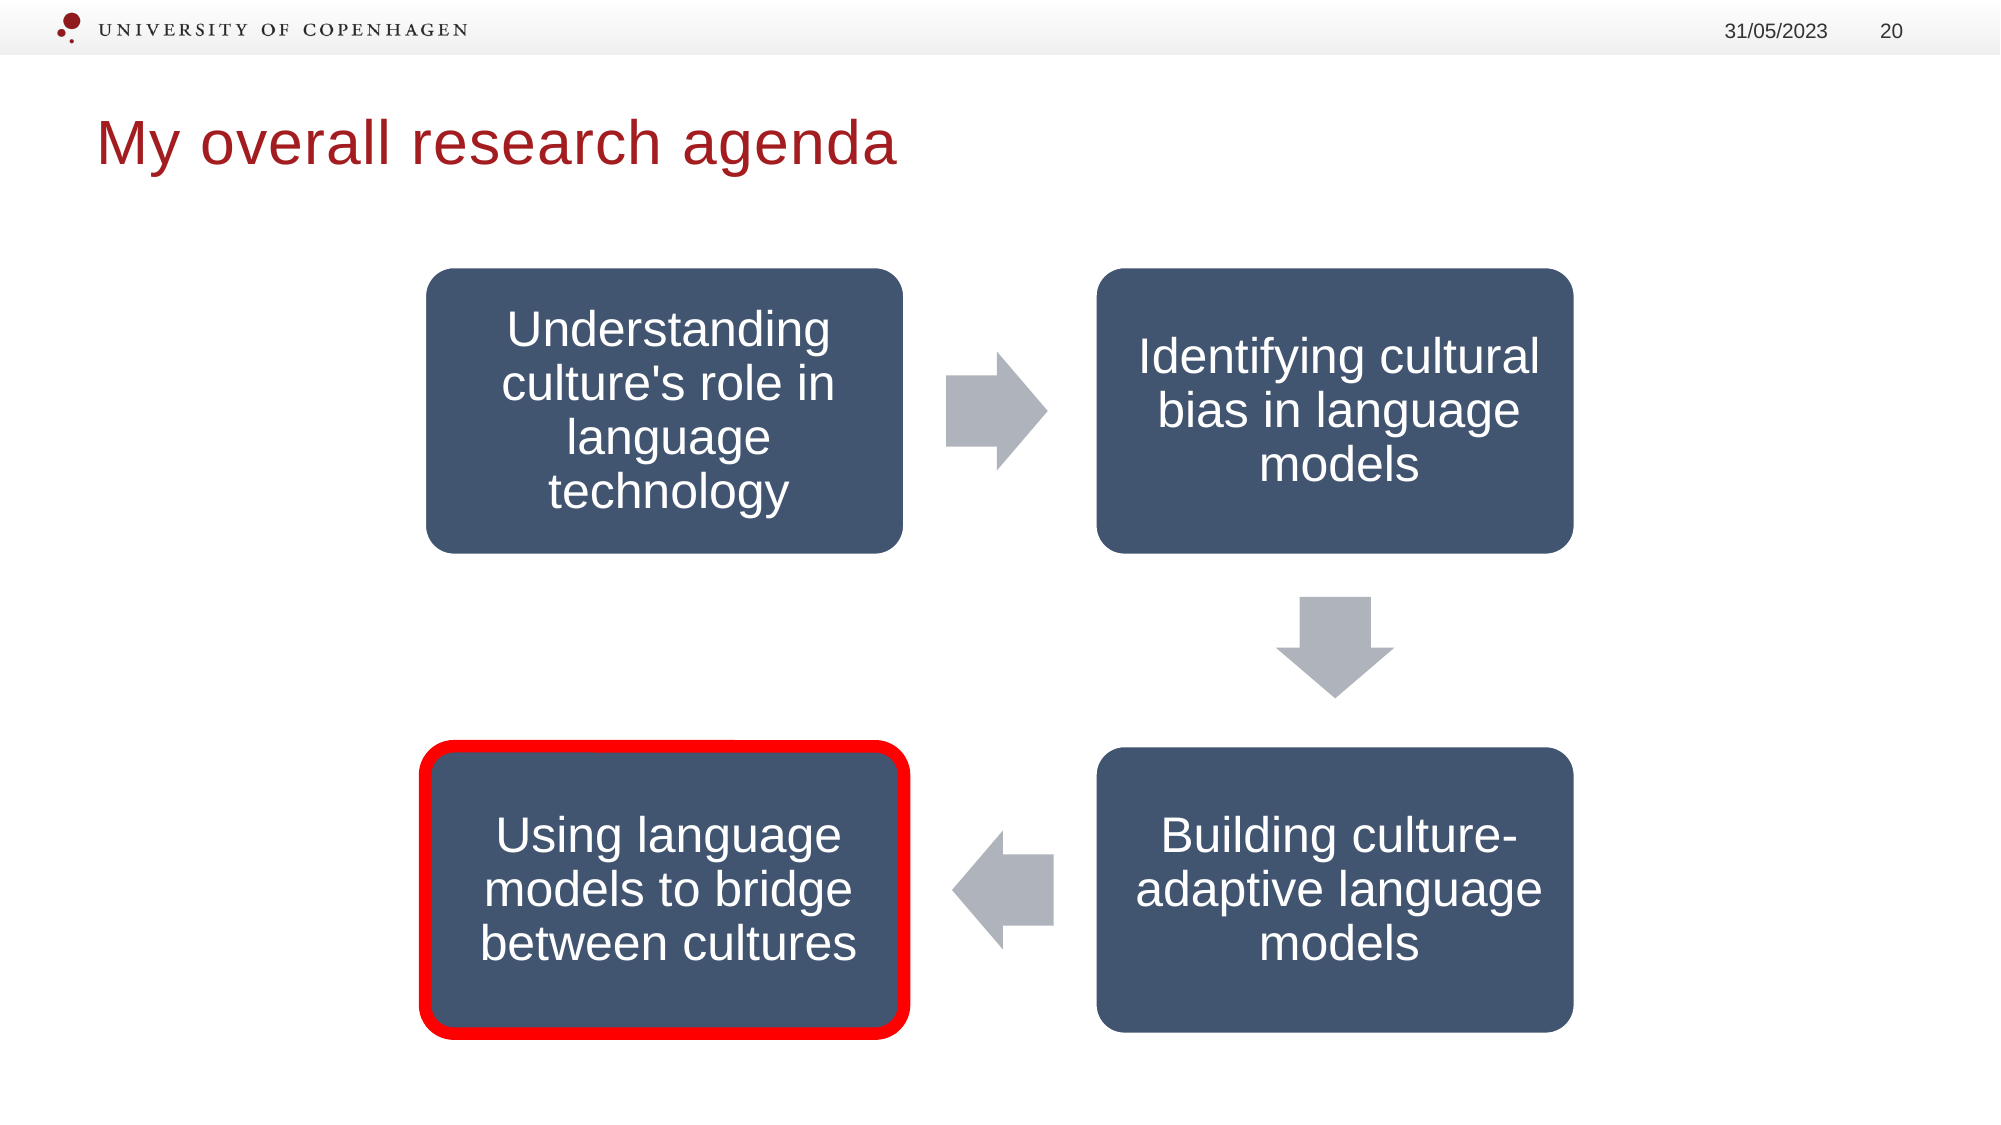

31/05/2023
20
# My overall research agenda
Understanding culture's role in language technology

Identifying cultural bias in language models

Building culture-adaptive language models

Using language models to bridge between cultures